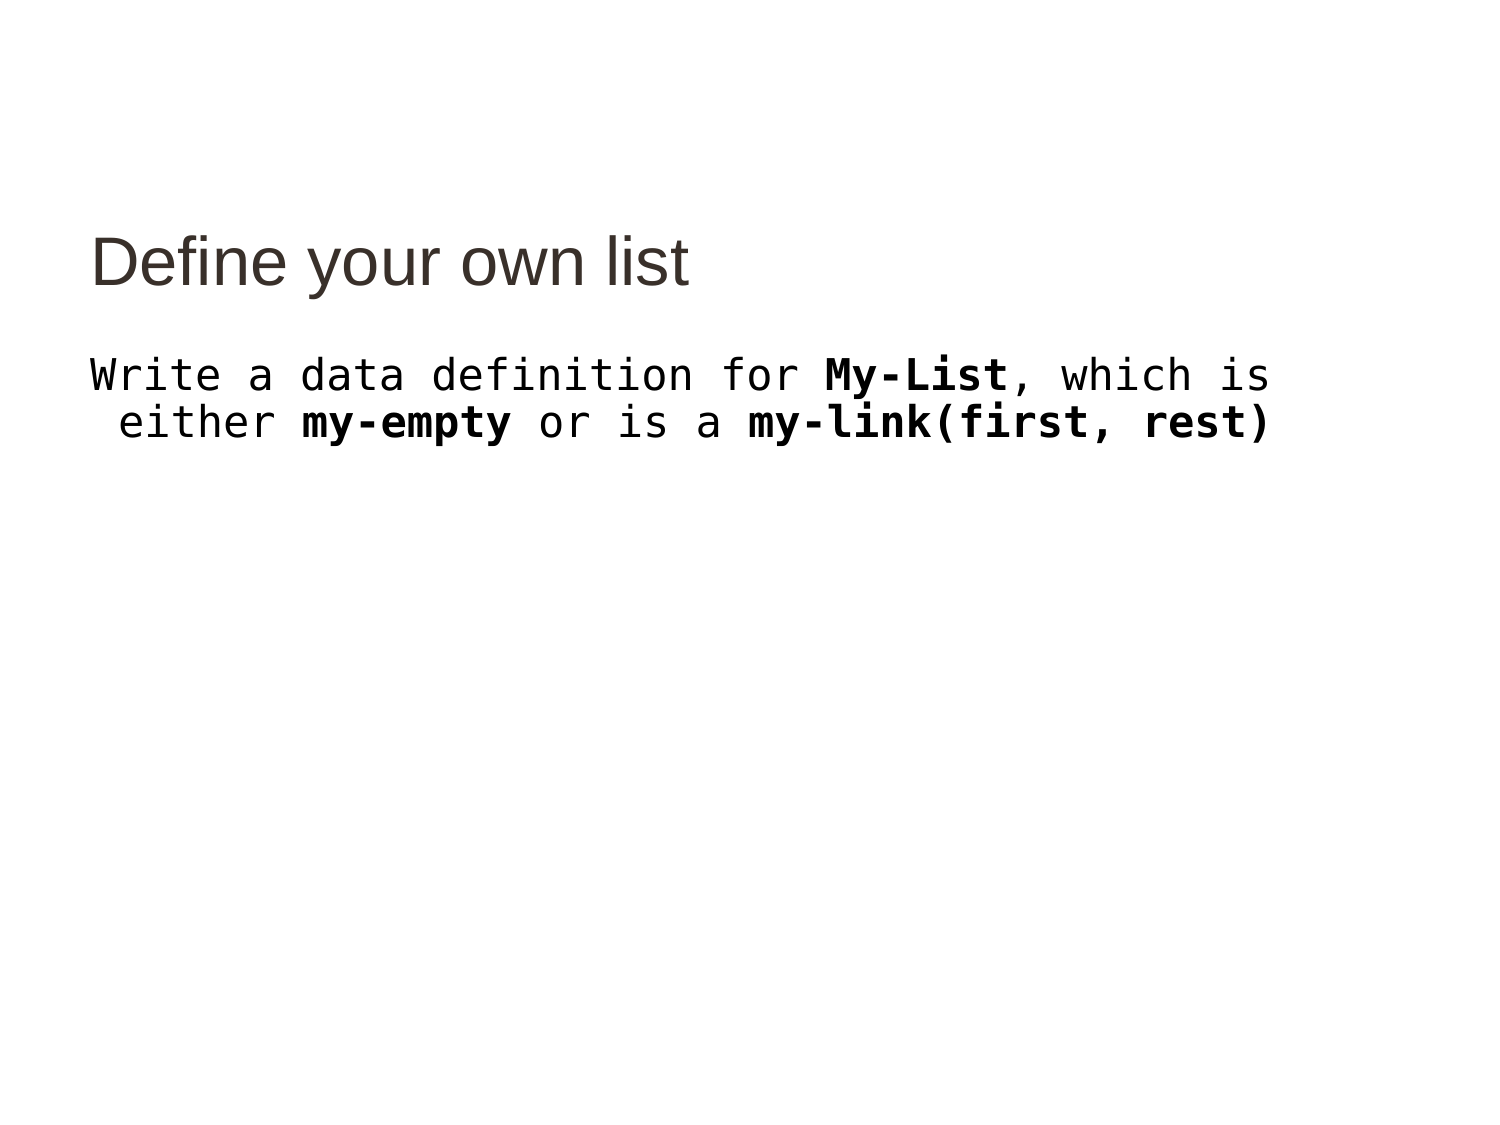

# Define your own list
Write a data definition for My-List, which is either my-empty or is a my-link(first, rest)